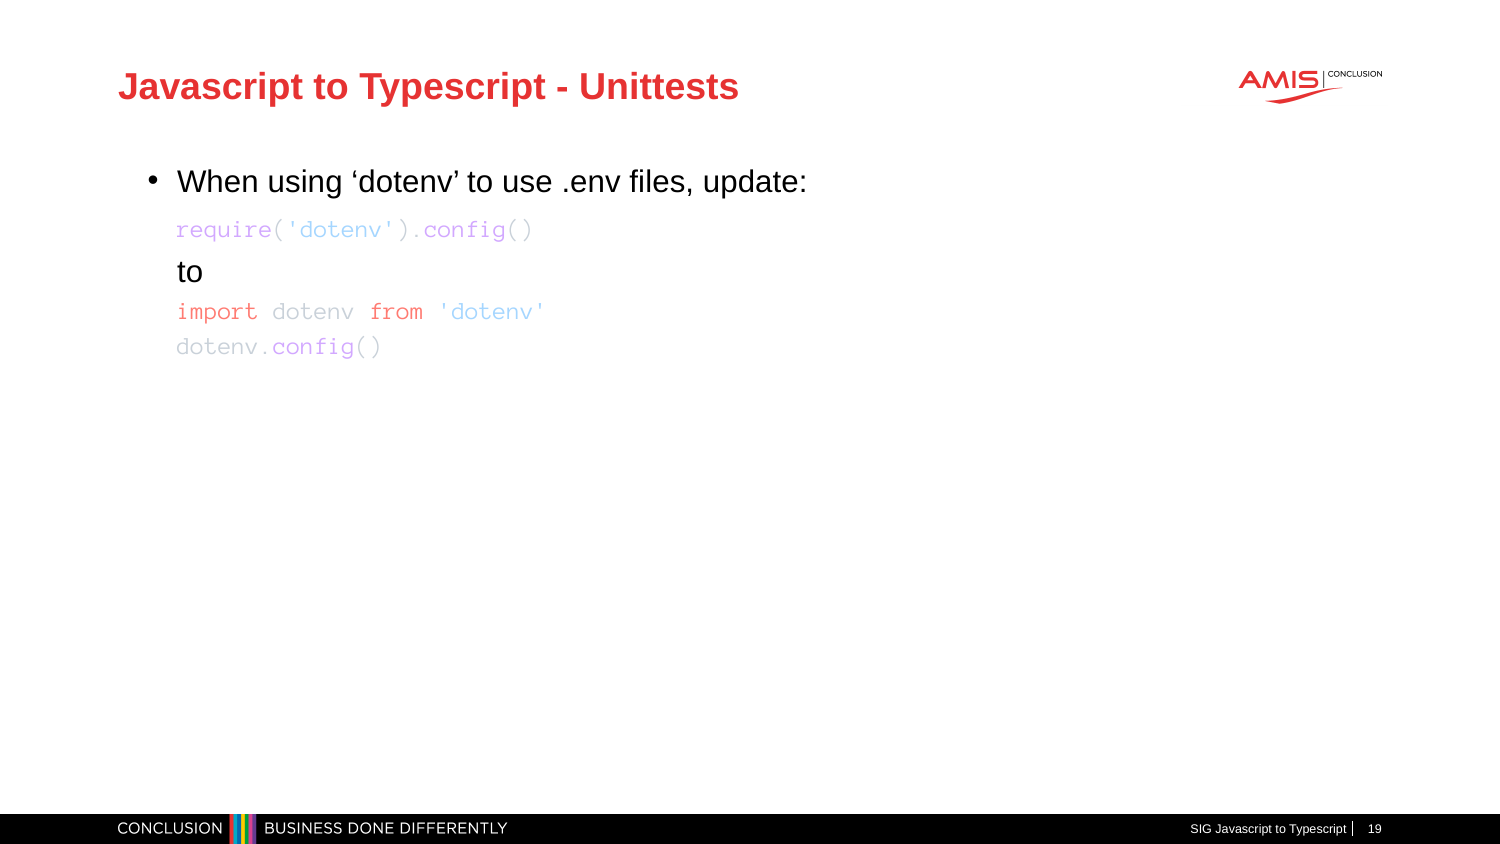

# Javascript to Typescript - Unittests
When using ‘dotenv’ to use .env files, update:
require('dotenv').config()
to
import dotenv from 'dotenv'
dotenv.config()

SIG Javascript to Typescript
19